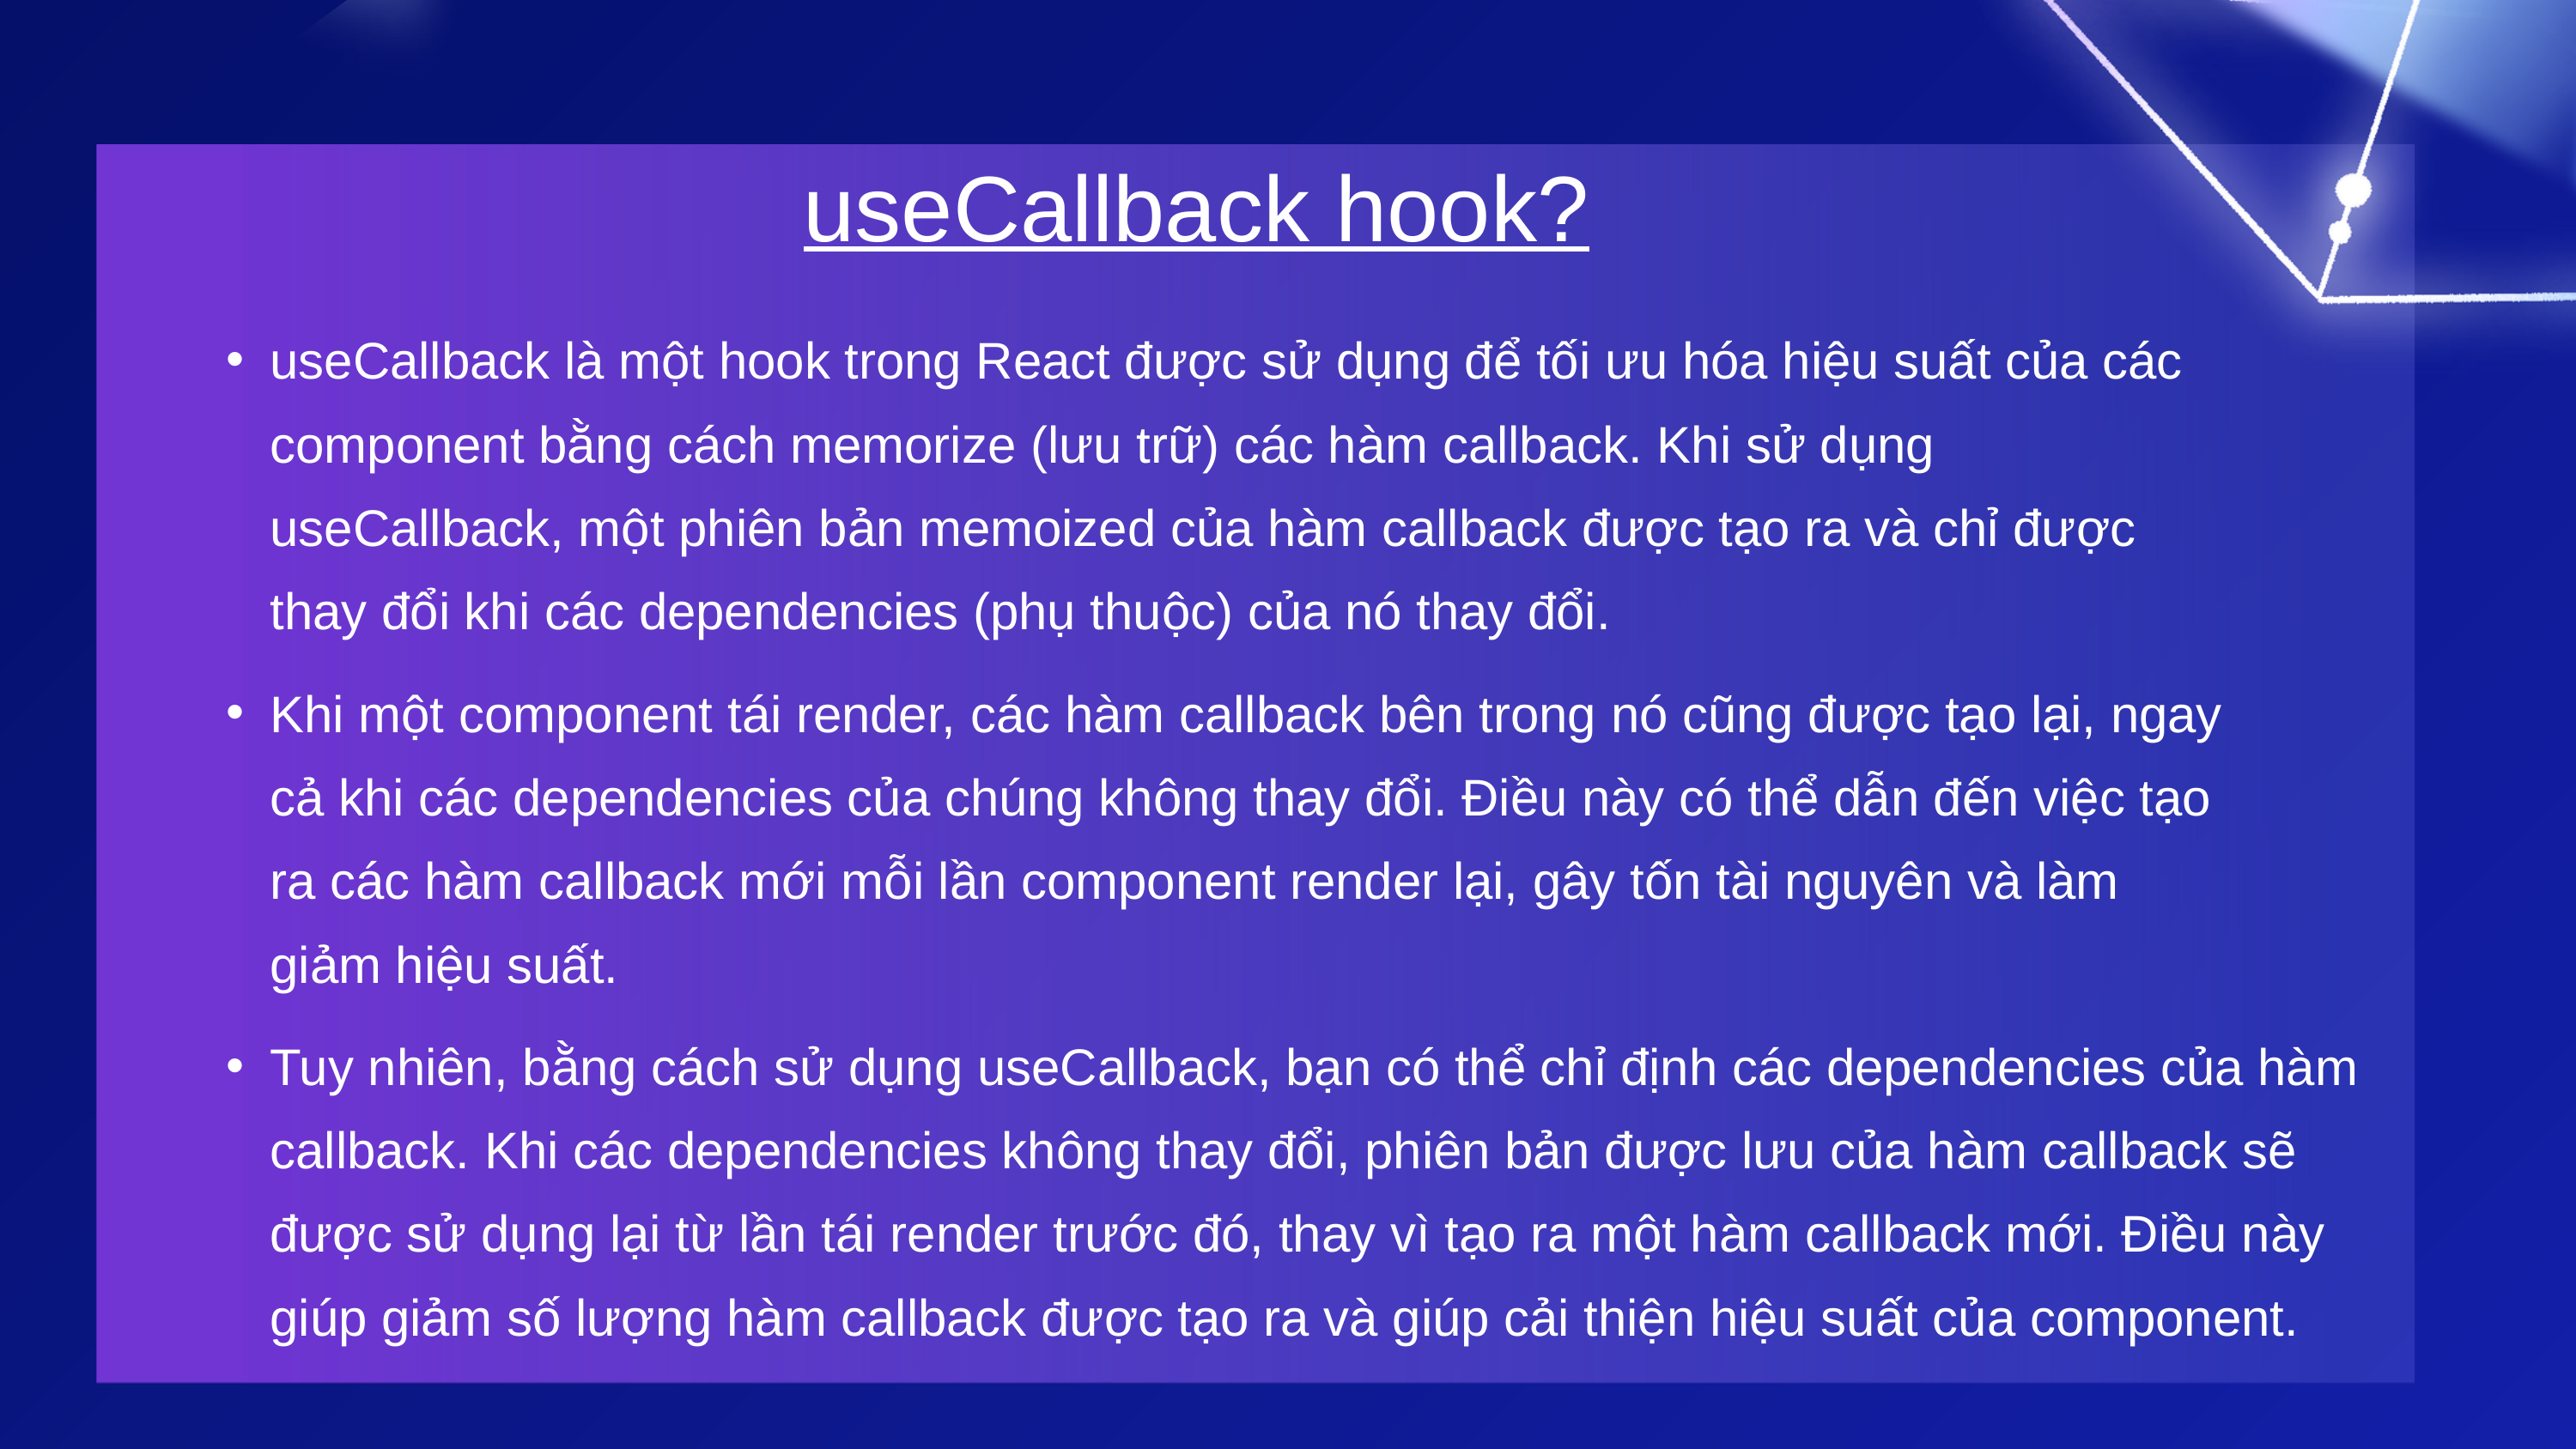

useCallback hook?

useCallback là một hook trong React được sử dụng để tối ưu hóa hiệu suất của các component bằng cách memorize (lưu trữ) các hàm callback. Khi sử dụng useCallback, một phiên bản memoized của hàm callback được tạo ra và chỉ được thay đổi khi các dependencies (phụ thuộc) của nó thay đổi.
Khi một component tái render, các hàm callback bên trong nó cũng được tạo lại, ngay cả khi các dependencies của chúng không thay đổi. Điều này có thể dẫn đến việc tạo ra các hàm callback mới mỗi lần component render lại, gây tốn tài nguyên và làm giảm hiệu suất.
Tuy nhiên, bằng cách sử dụng useCallback, bạn có thể chỉ định các dependencies của hàm callback. Khi các dependencies không thay đổi, phiên bản được lưu của hàm callback sẽ được sử dụng lại từ lần tái render trước đó, thay vì tạo ra một hàm callback mới. Điều này giúp giảm số lượng hàm callback được tạo ra và giúp cải thiện hiệu suất của component.